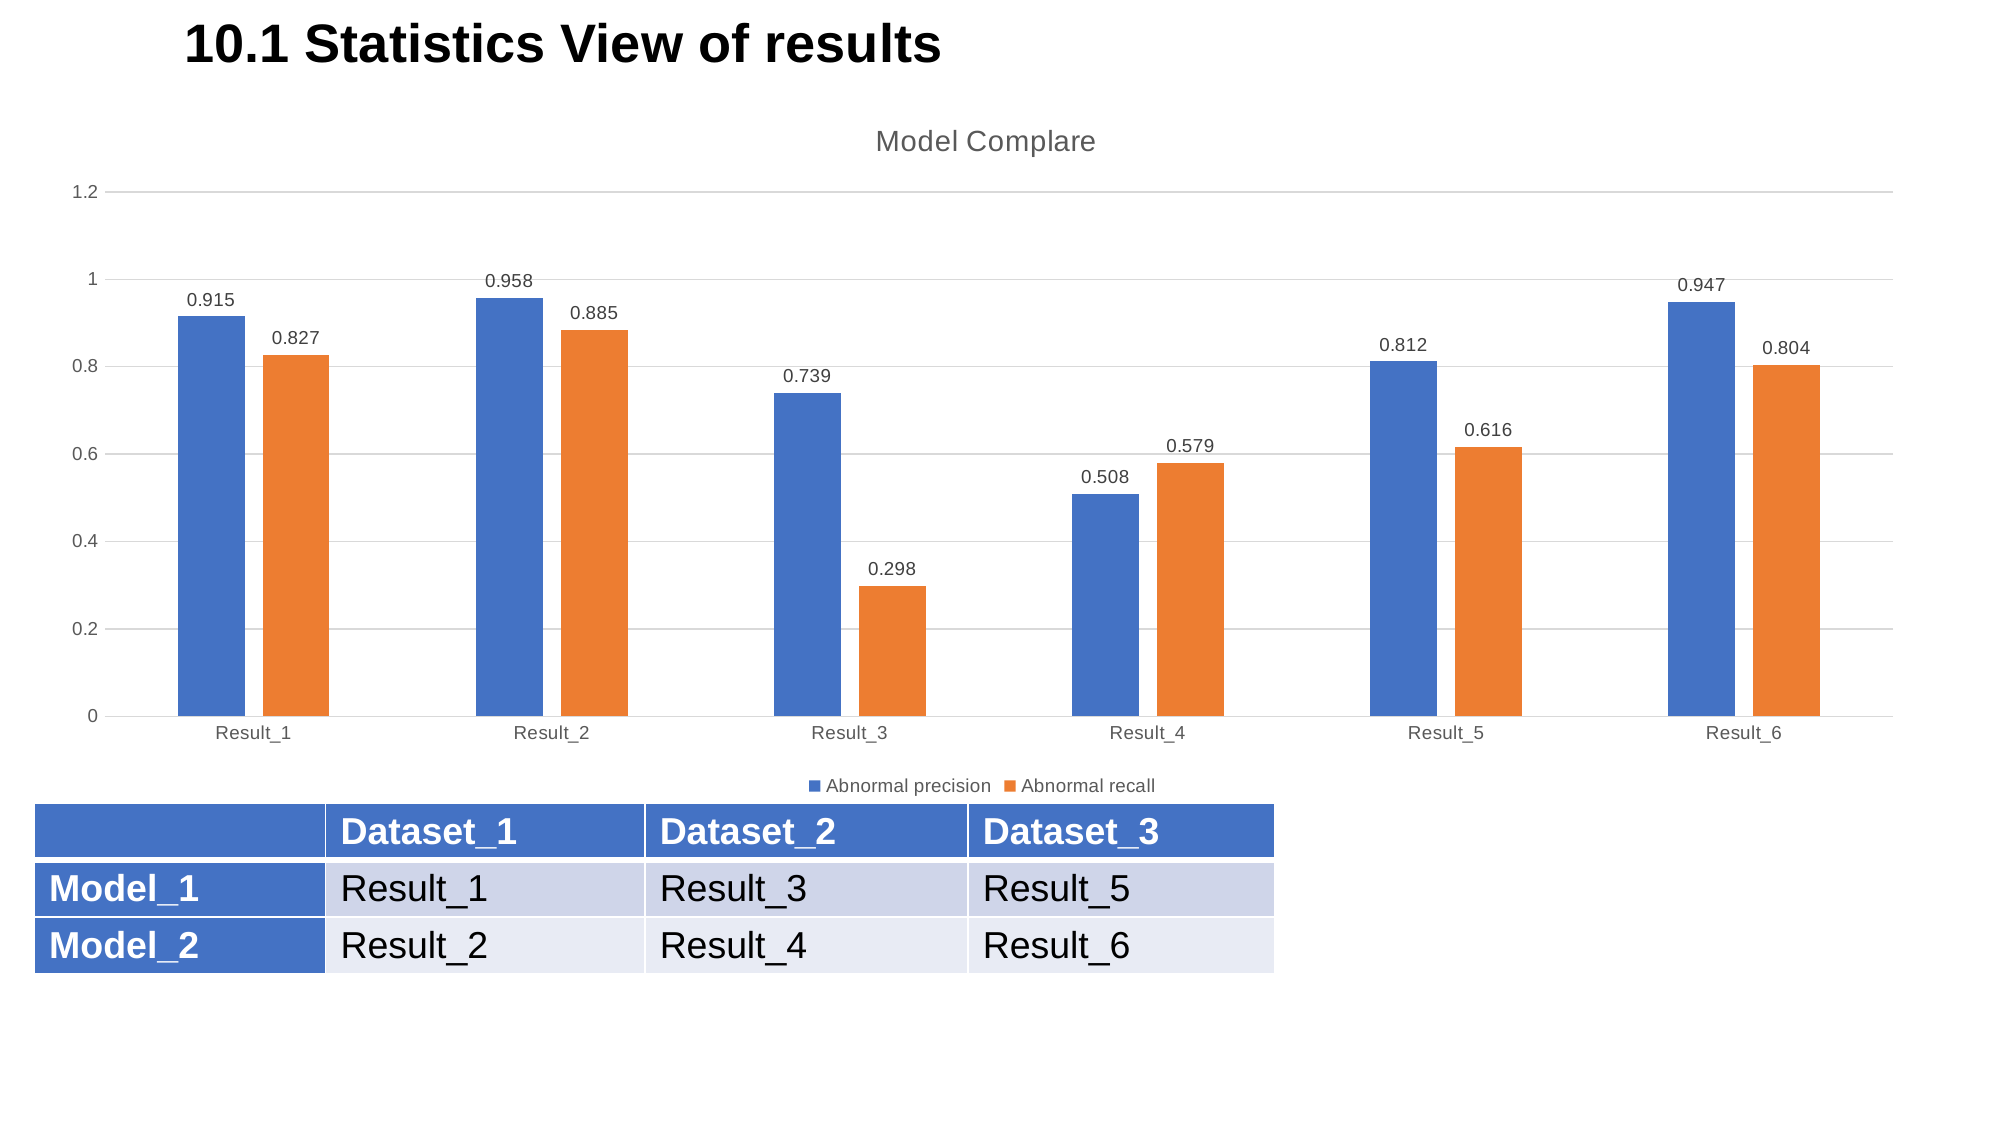

10.1 Statistics View of results

### Chart:  Model Complare

| Category | Abnormal precision | Abnormal recall |
|---|---|---|
| Result_1 | 0.915 | 0.827 |
| Result_2 | 0.958 | 0.885 |
| Result_3 | 0.739 | 0.298 |
| Result_4 | 0.508 | 0.579 |
| Result_5 | 0.812 | 0.616 |
| Result_6 | 0.947 | 0.804 |
|  | Dataset\_1 | Dataset\_2 | Dataset\_3 |
| --- | --- | --- | --- |
| Model\_1 | Result\_1 | Result\_3 | Result\_5 |
| Model\_2 | Result\_2 | Result\_4 | Result\_6 |